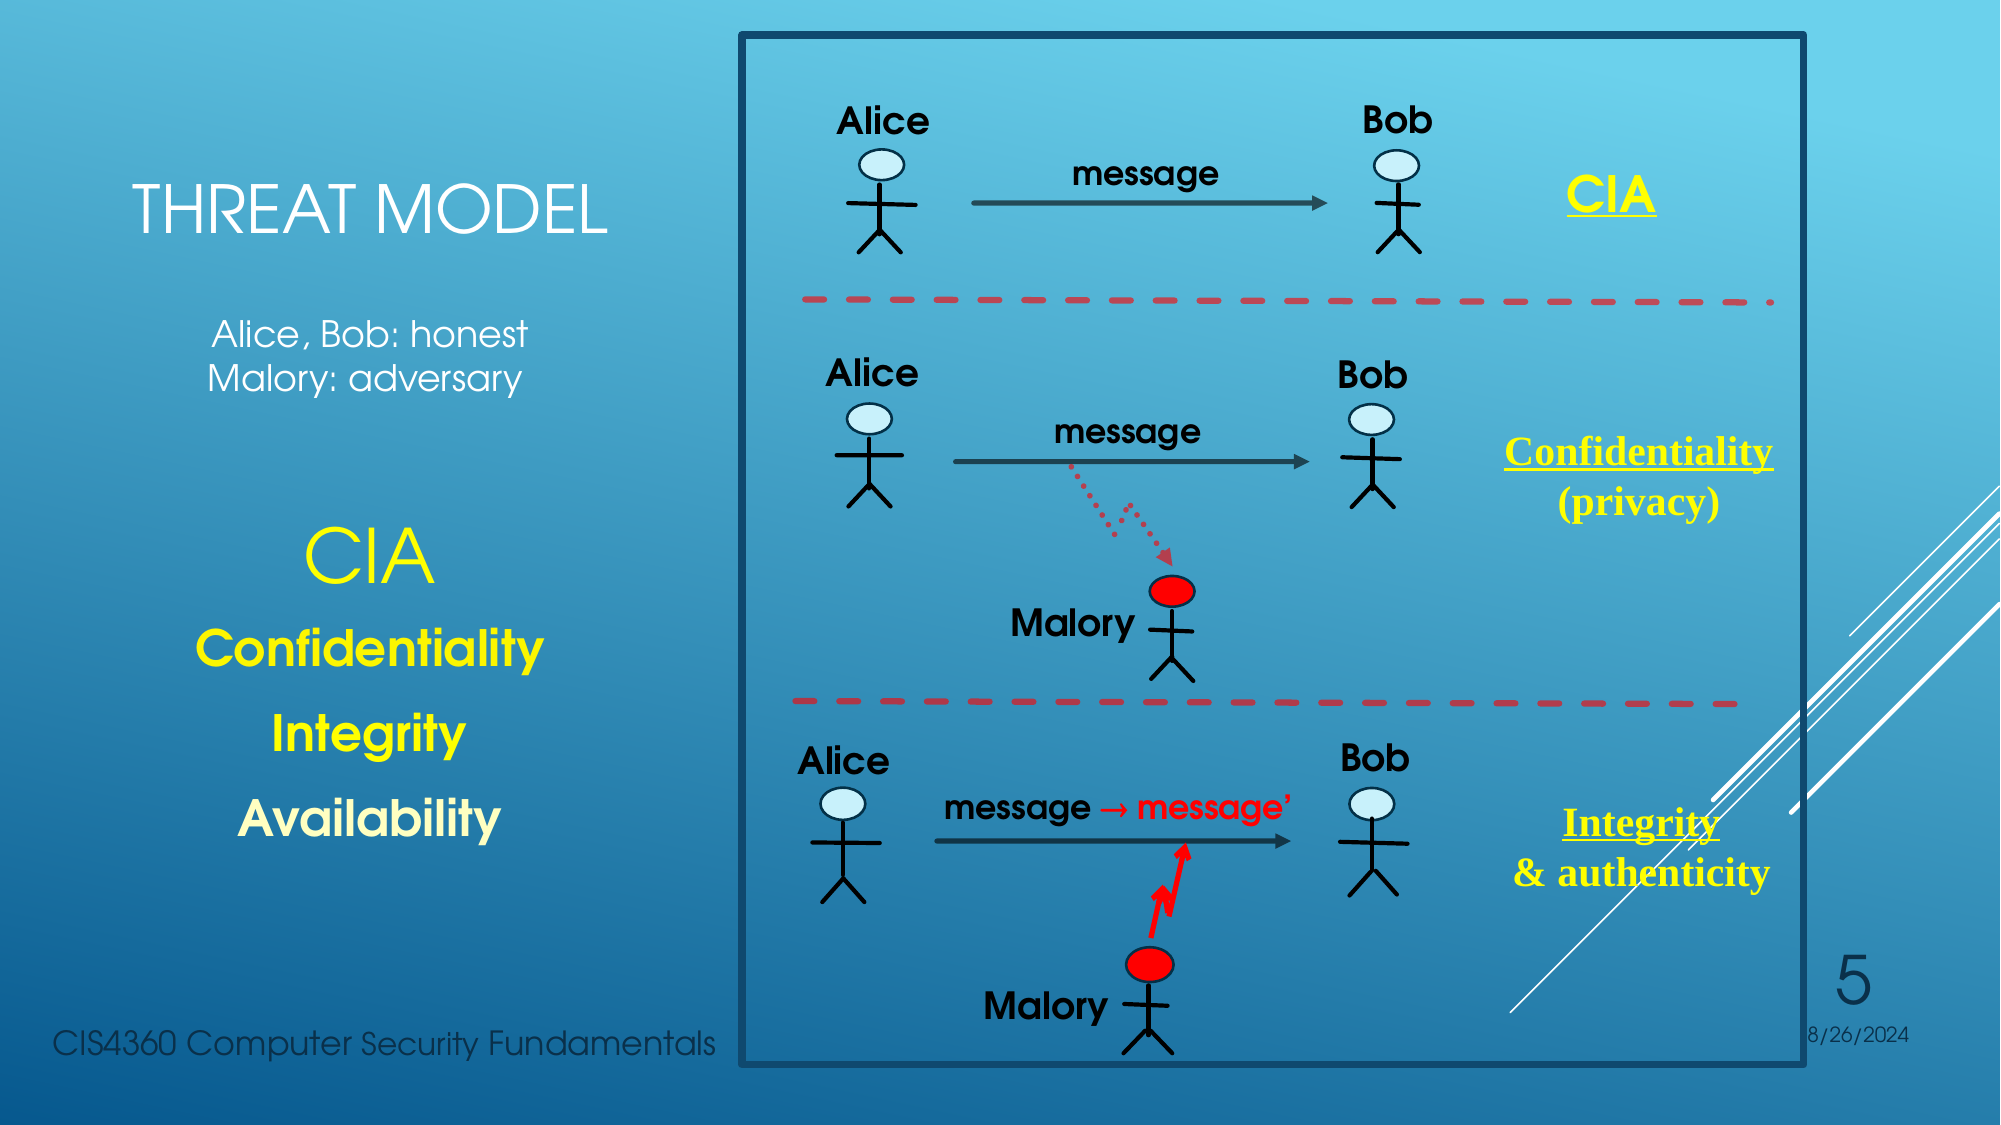

Bob
Alice
message

CIA
# Threat model Alice, Bob: honest Malory: adversary
Alice
Bob
message

Confidentiality (privacy)
CIA
Confidentiality
Integrity
Availability

Malory
    Bob
Alice
message → message’
Integrity
& authenticity

5

Malory
8/26/2024
CIS4360 Computer Security Fundamentals